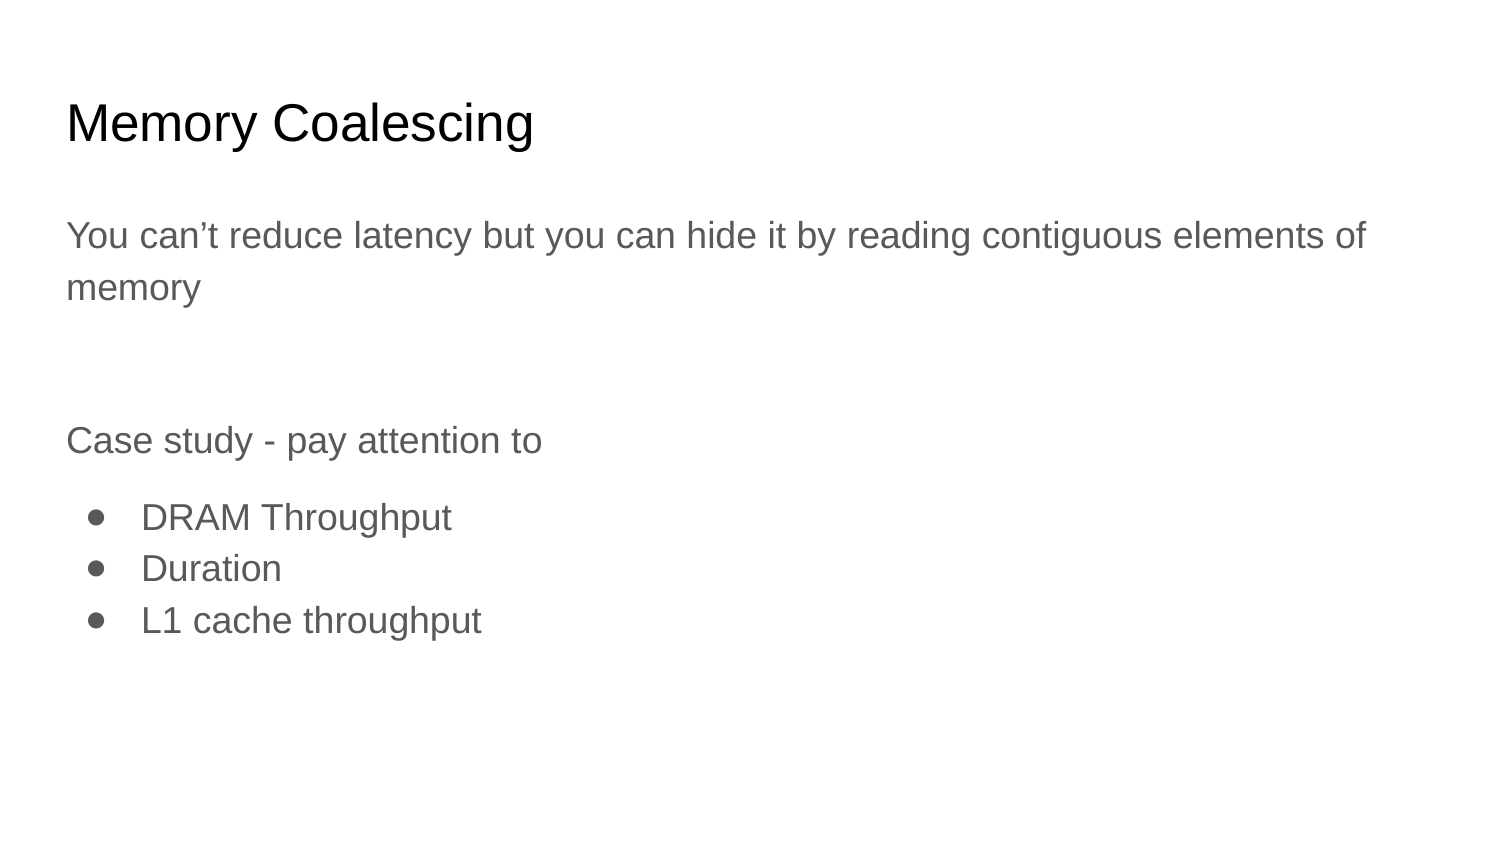

# Memory Coalescing
You can’t reduce latency but you can hide it by reading contiguous elements of memory

Case study - pay attention to
DRAM Throughput
Duration
L1 cache throughput